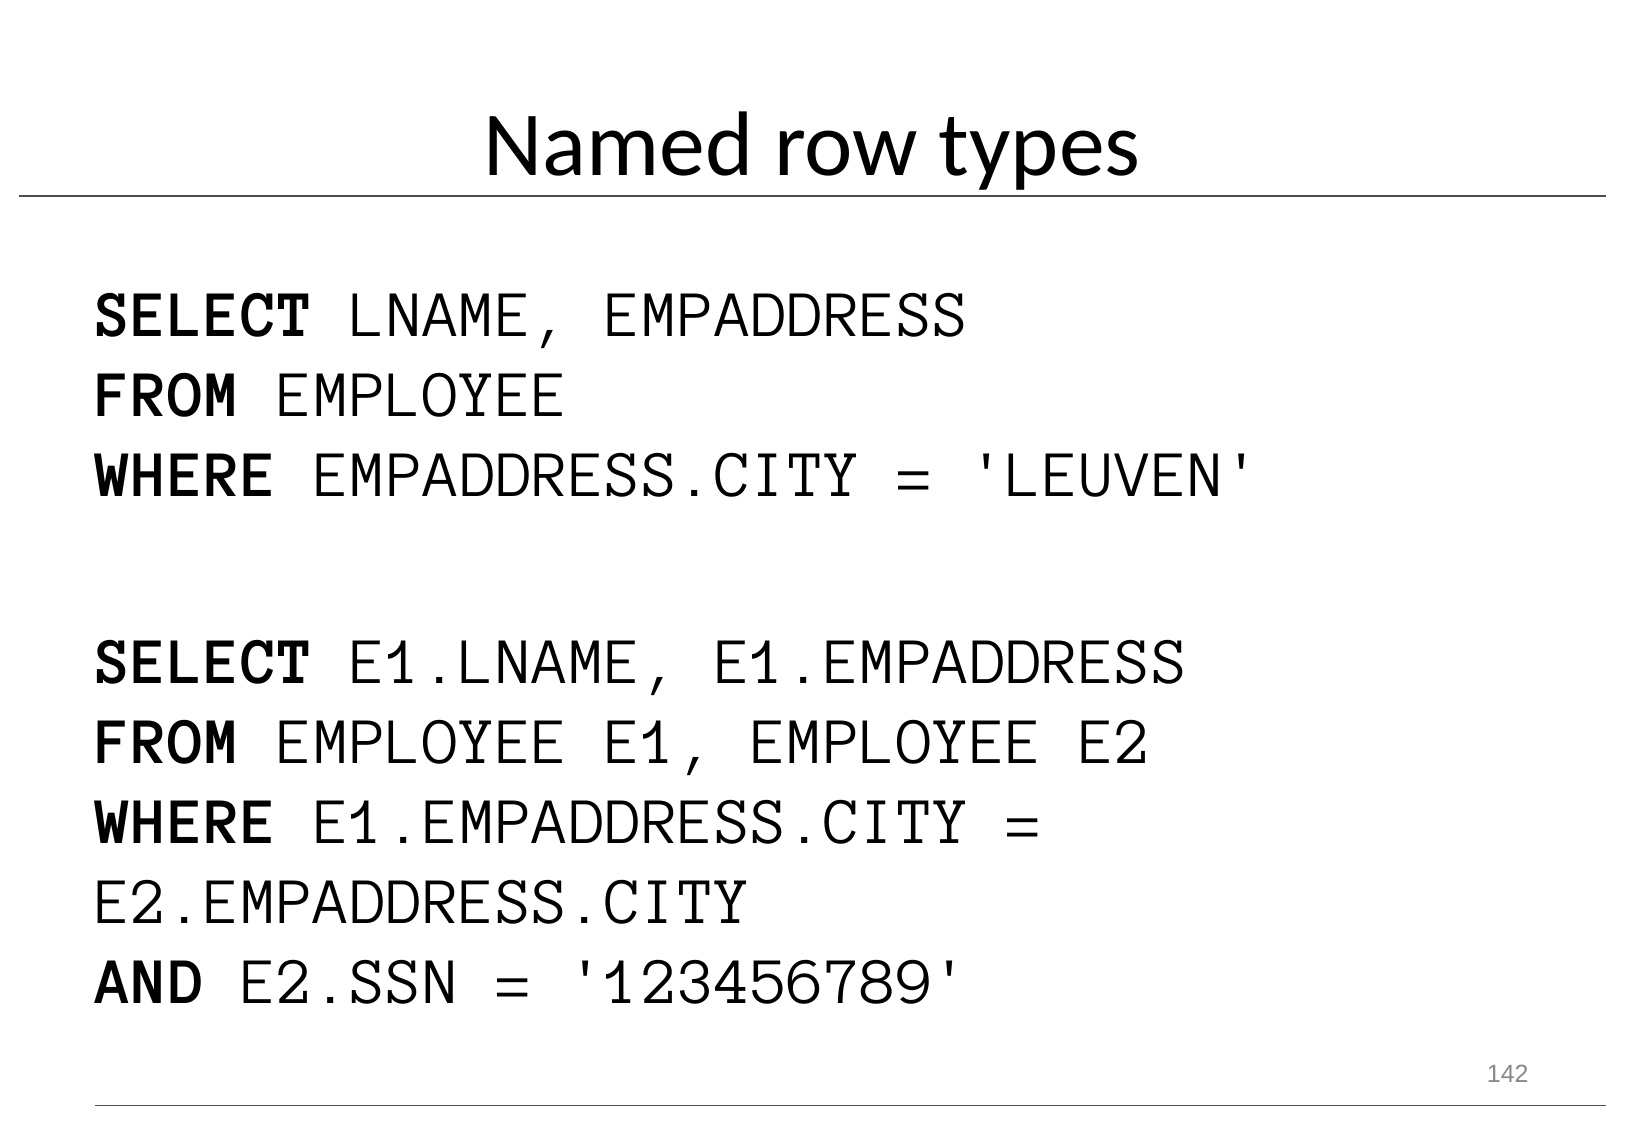

# Named row types
SELECT LNAME, EMPADDRESS
FROM EMPLOYEE
WHERE EMPADDRESS.CITY = 'LEUVEN'

SELECT E1.LNAME, E1.EMPADDRESS
FROM EMPLOYEE E1, EMPLOYEE E2
WHERE E1.EMPADDRESS.CITY = E2.EMPADDRESS.CITY
AND E2.SSN = '123456789'

142